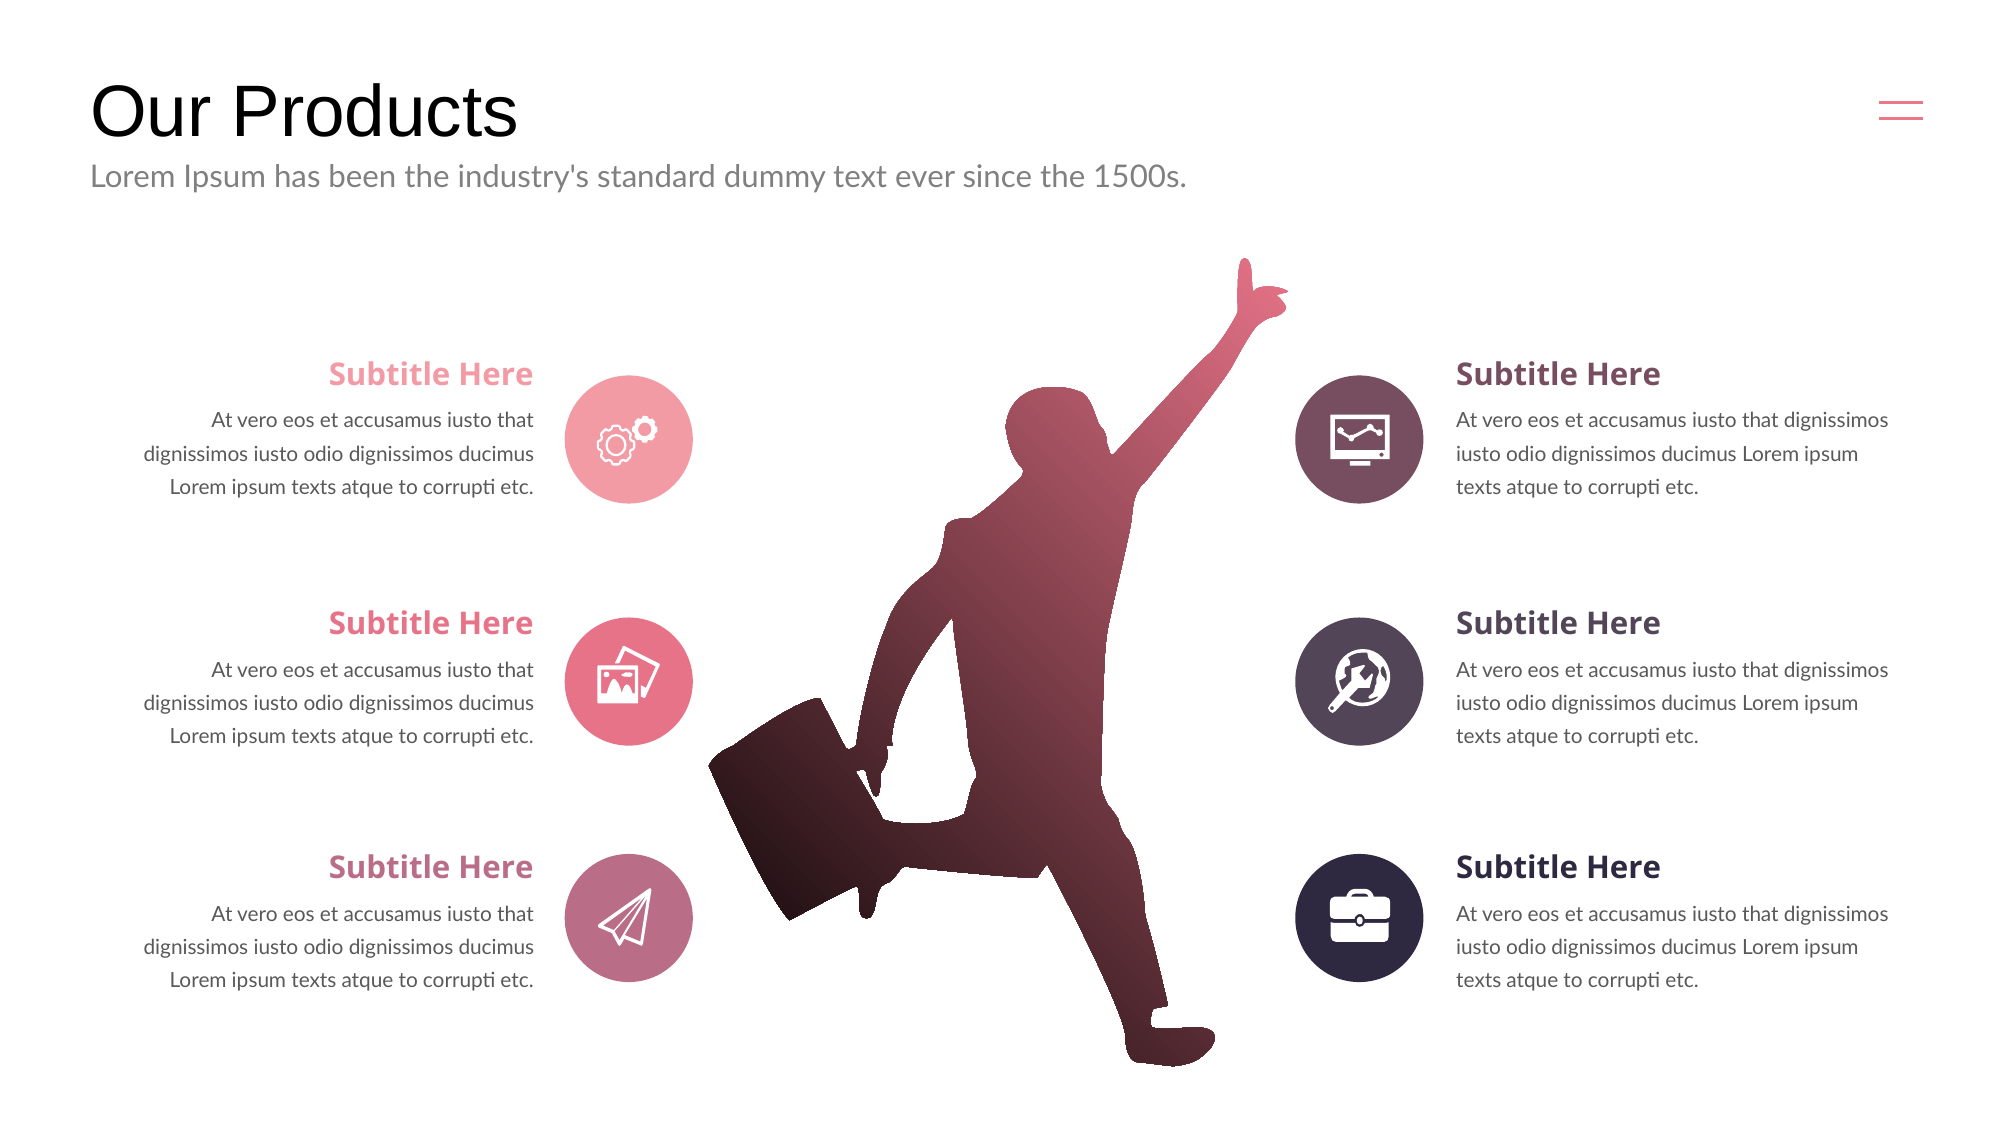

# Our Products
Lorem Ipsum has been the industry's standard dummy text ever since the 1500s.

Subtitle Here
Subtitle Here

At vero eos et accusamus iusto that dignissimos iusto odio dignissimos ducimus Lorem ipsum texts atque to corrupti etc.
At vero eos et accusamus iusto that dignissimos iusto odio dignissimos ducimus Lorem ipsum texts atque to corrupti etc.

Subtitle Here
Subtitle Here

At vero eos et accusamus iusto that dignissimos iusto odio dignissimos ducimus Lorem ipsum texts atque to corrupti etc.
At vero eos et accusamus iusto that dignissimos iusto odio dignissimos ducimus Lorem ipsum texts atque to corrupti etc.

Subtitle Here
Subtitle Here

At vero eos et accusamus iusto that dignissimos iusto odio dignissimos ducimus Lorem ipsum texts atque to corrupti etc.
At vero eos et accusamus iusto that dignissimos iusto odio dignissimos ducimus Lorem ipsum texts atque to corrupti etc.